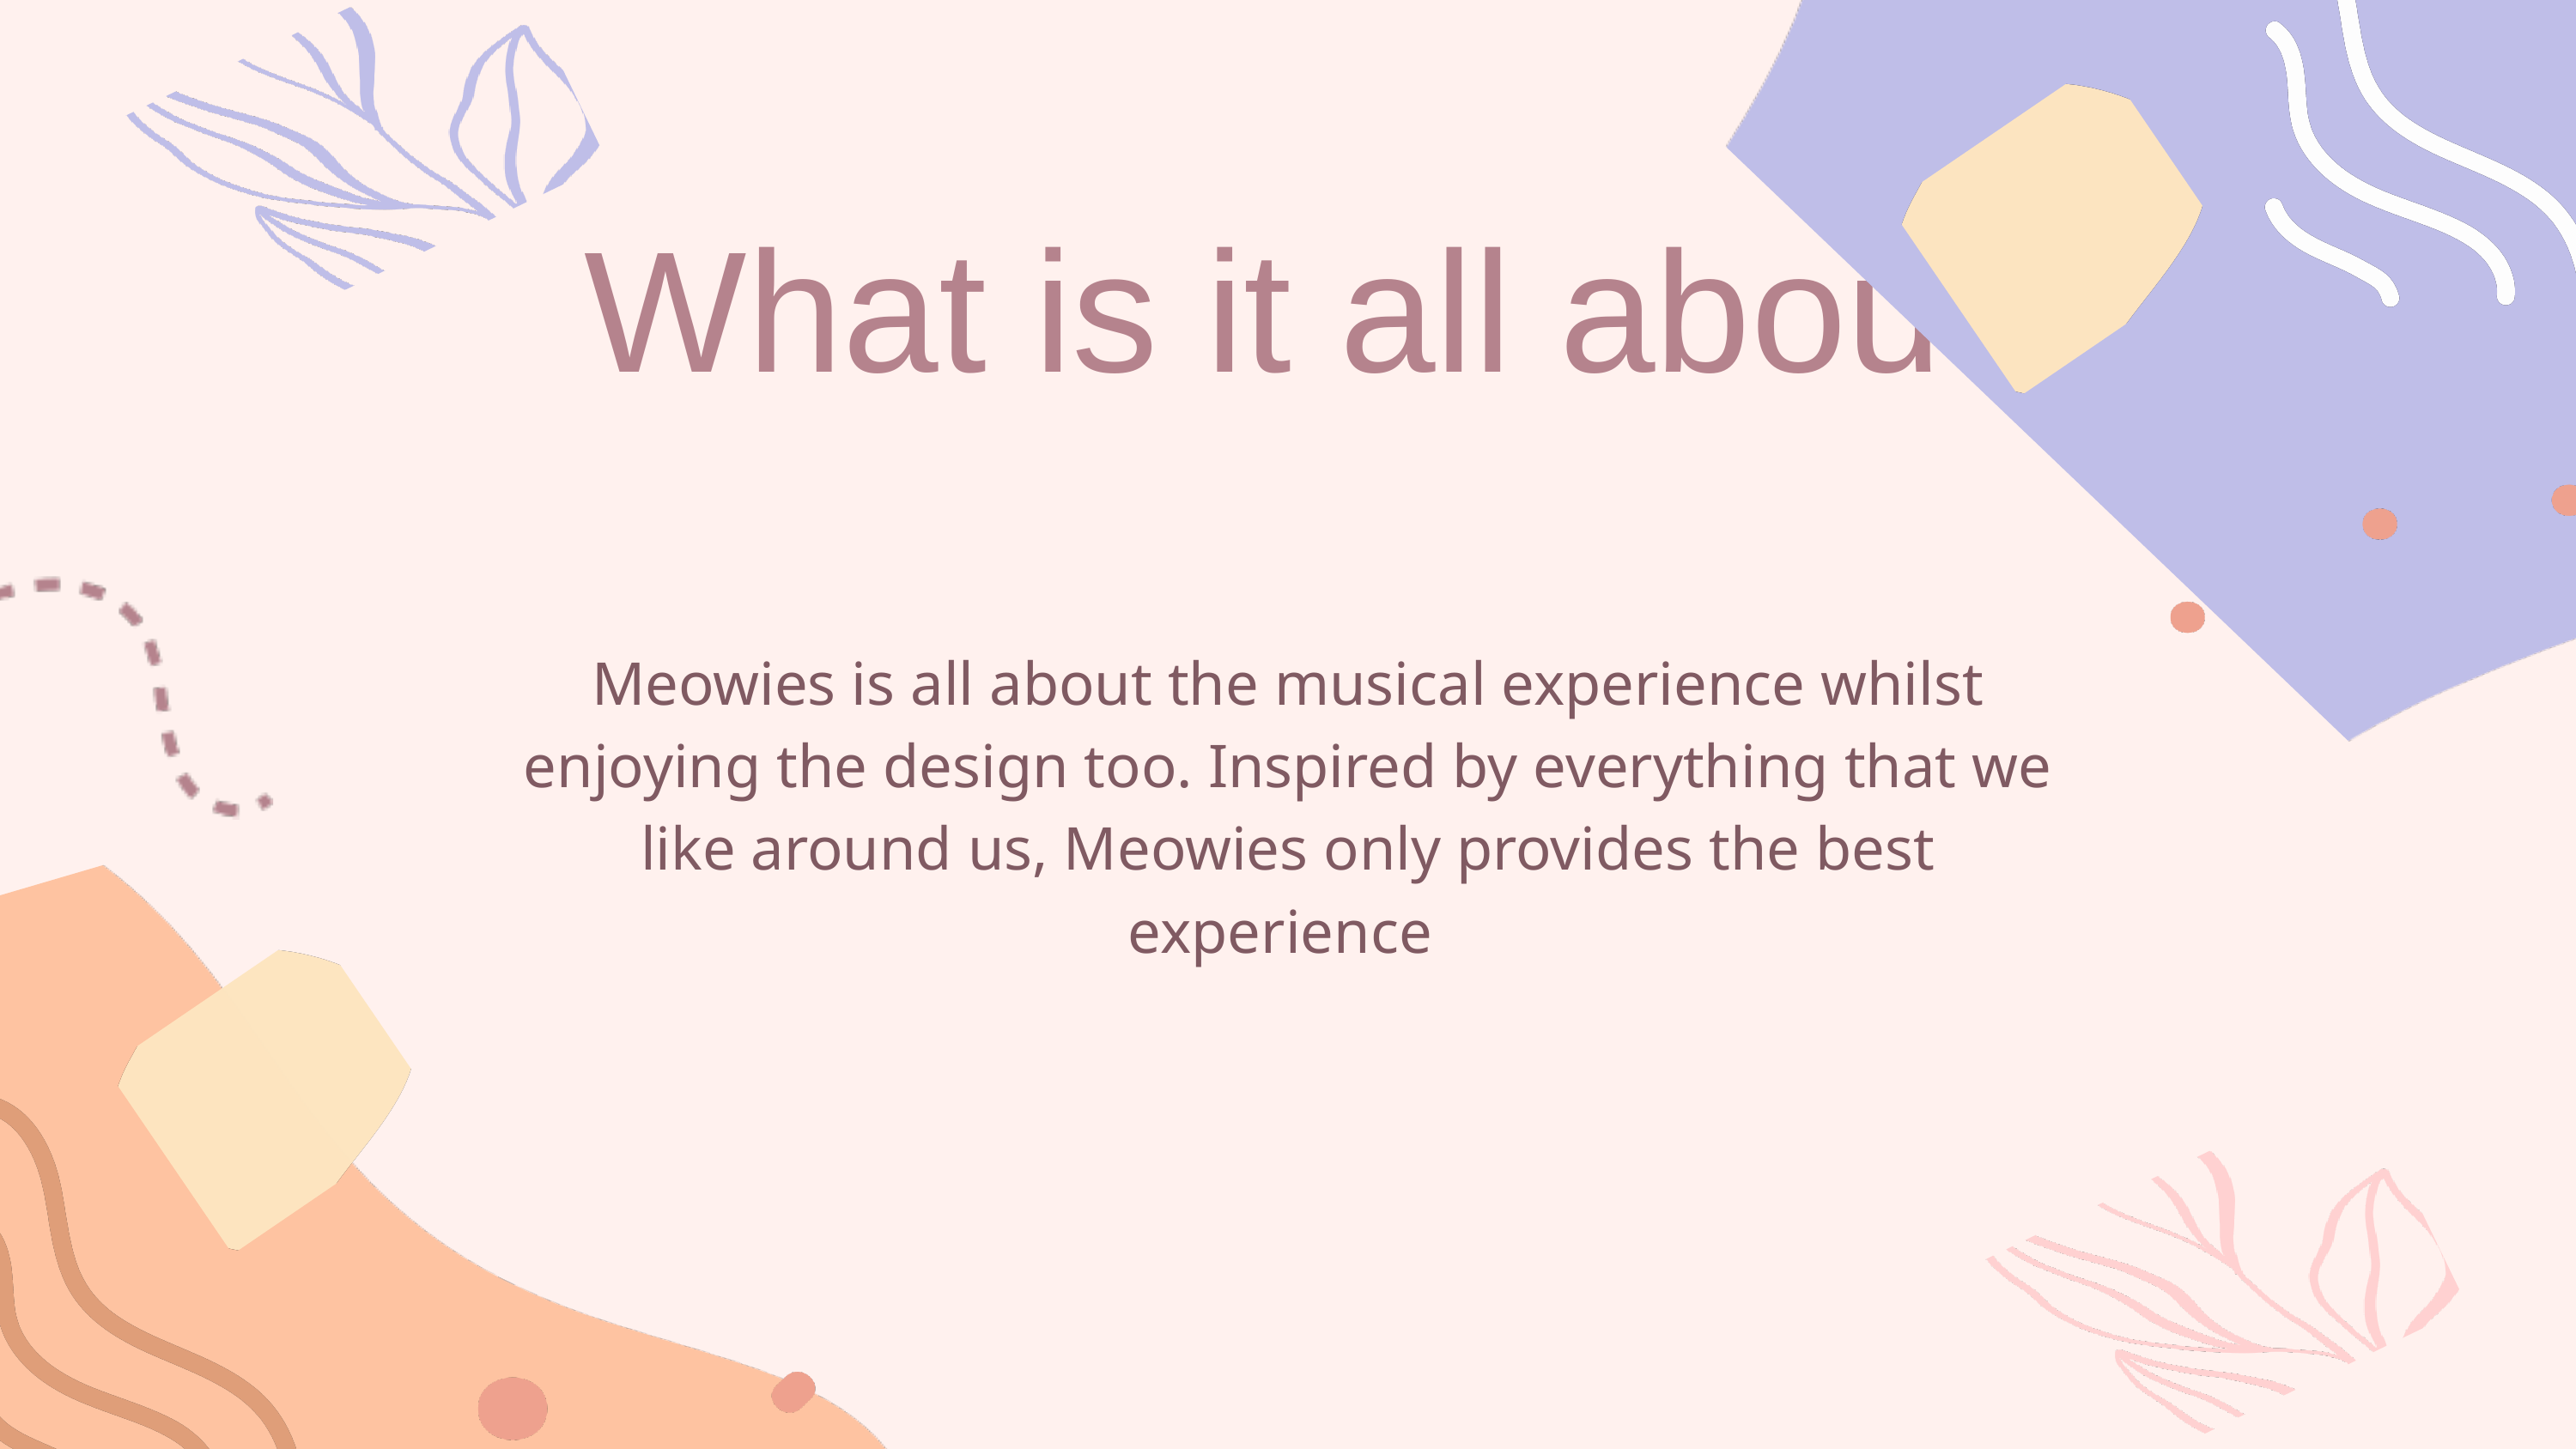

What is it all about

Meowies is all about the musical experience whilst enjoying the design too. Inspired by everything that we like around us, Meowies only provides the best experience